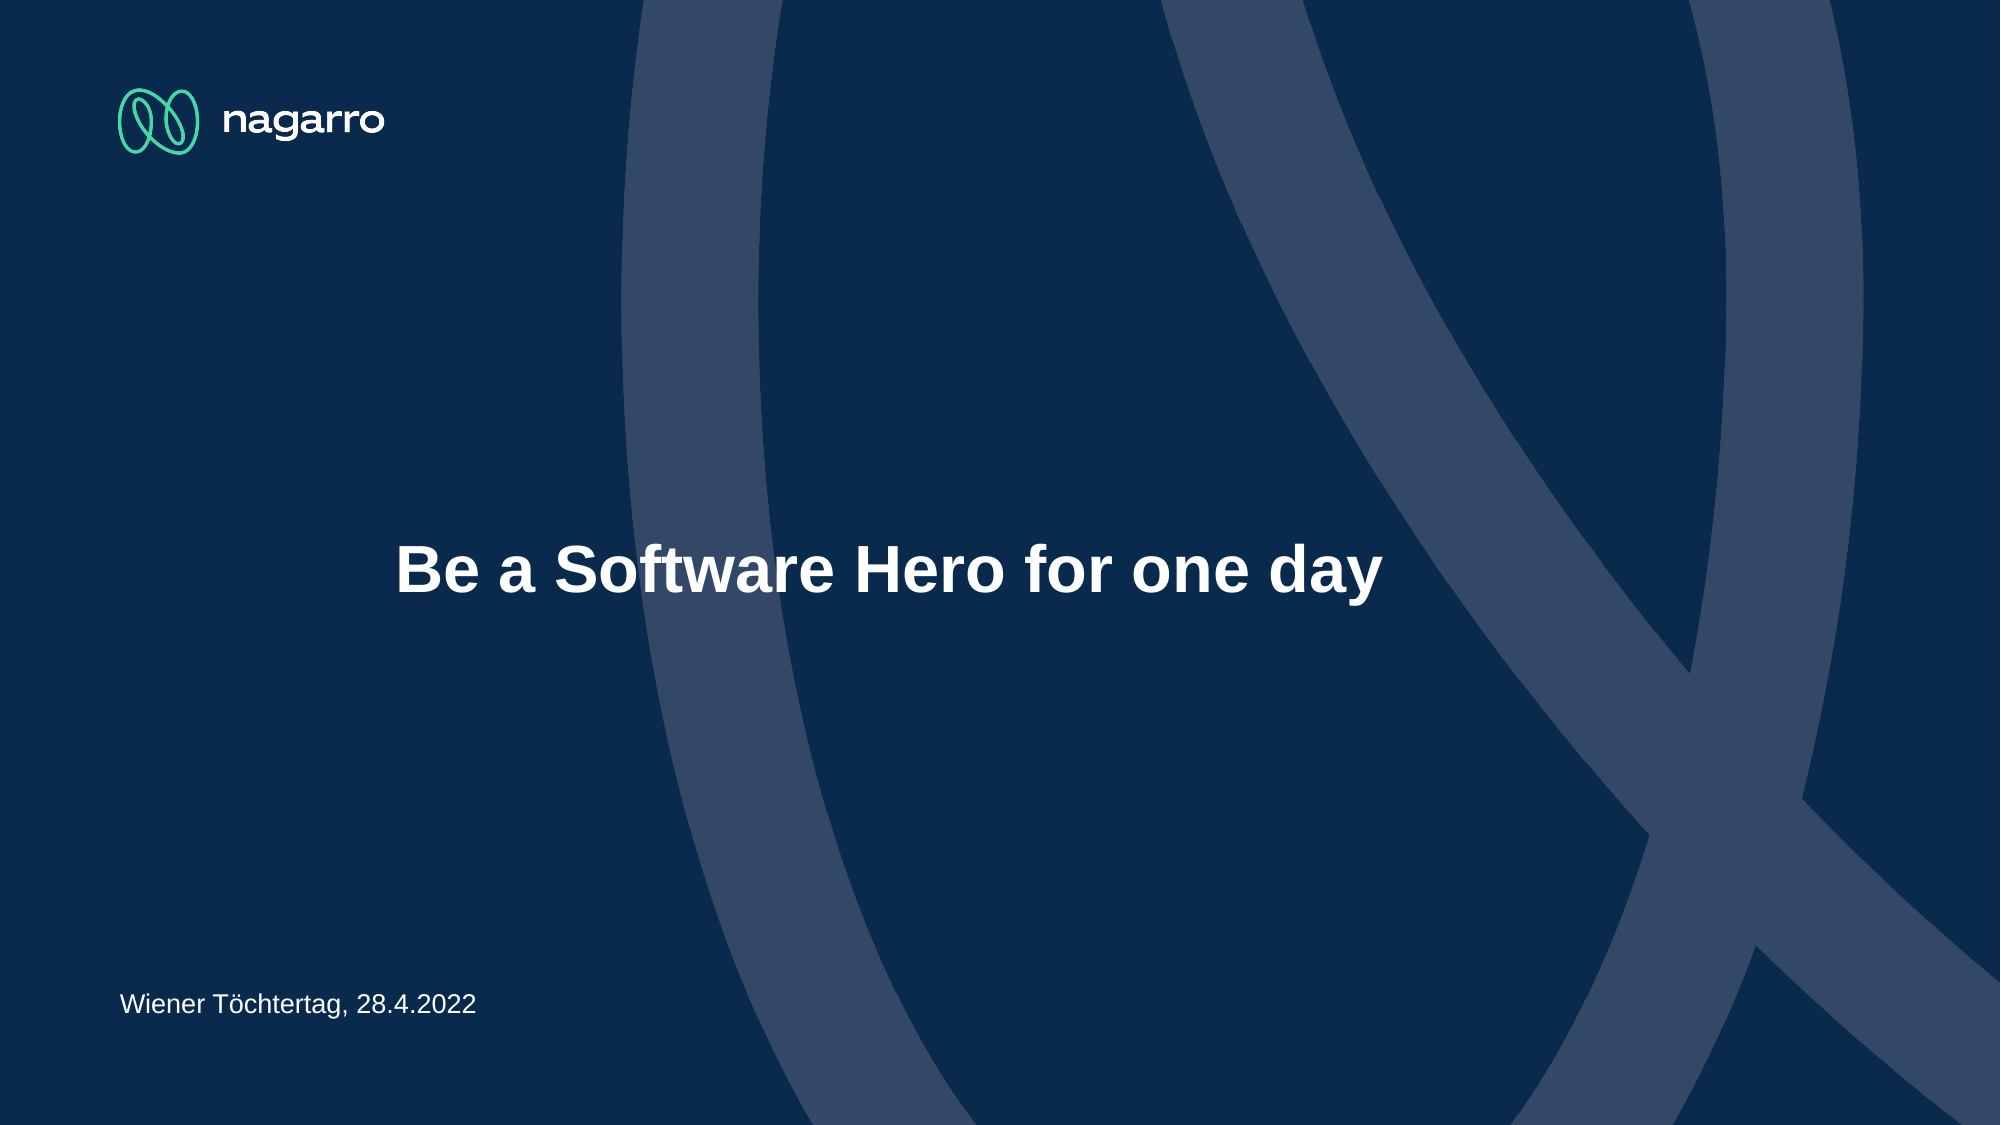

# Be a Software Hero for one day
Wiener Töchtertag, 28.4.2022